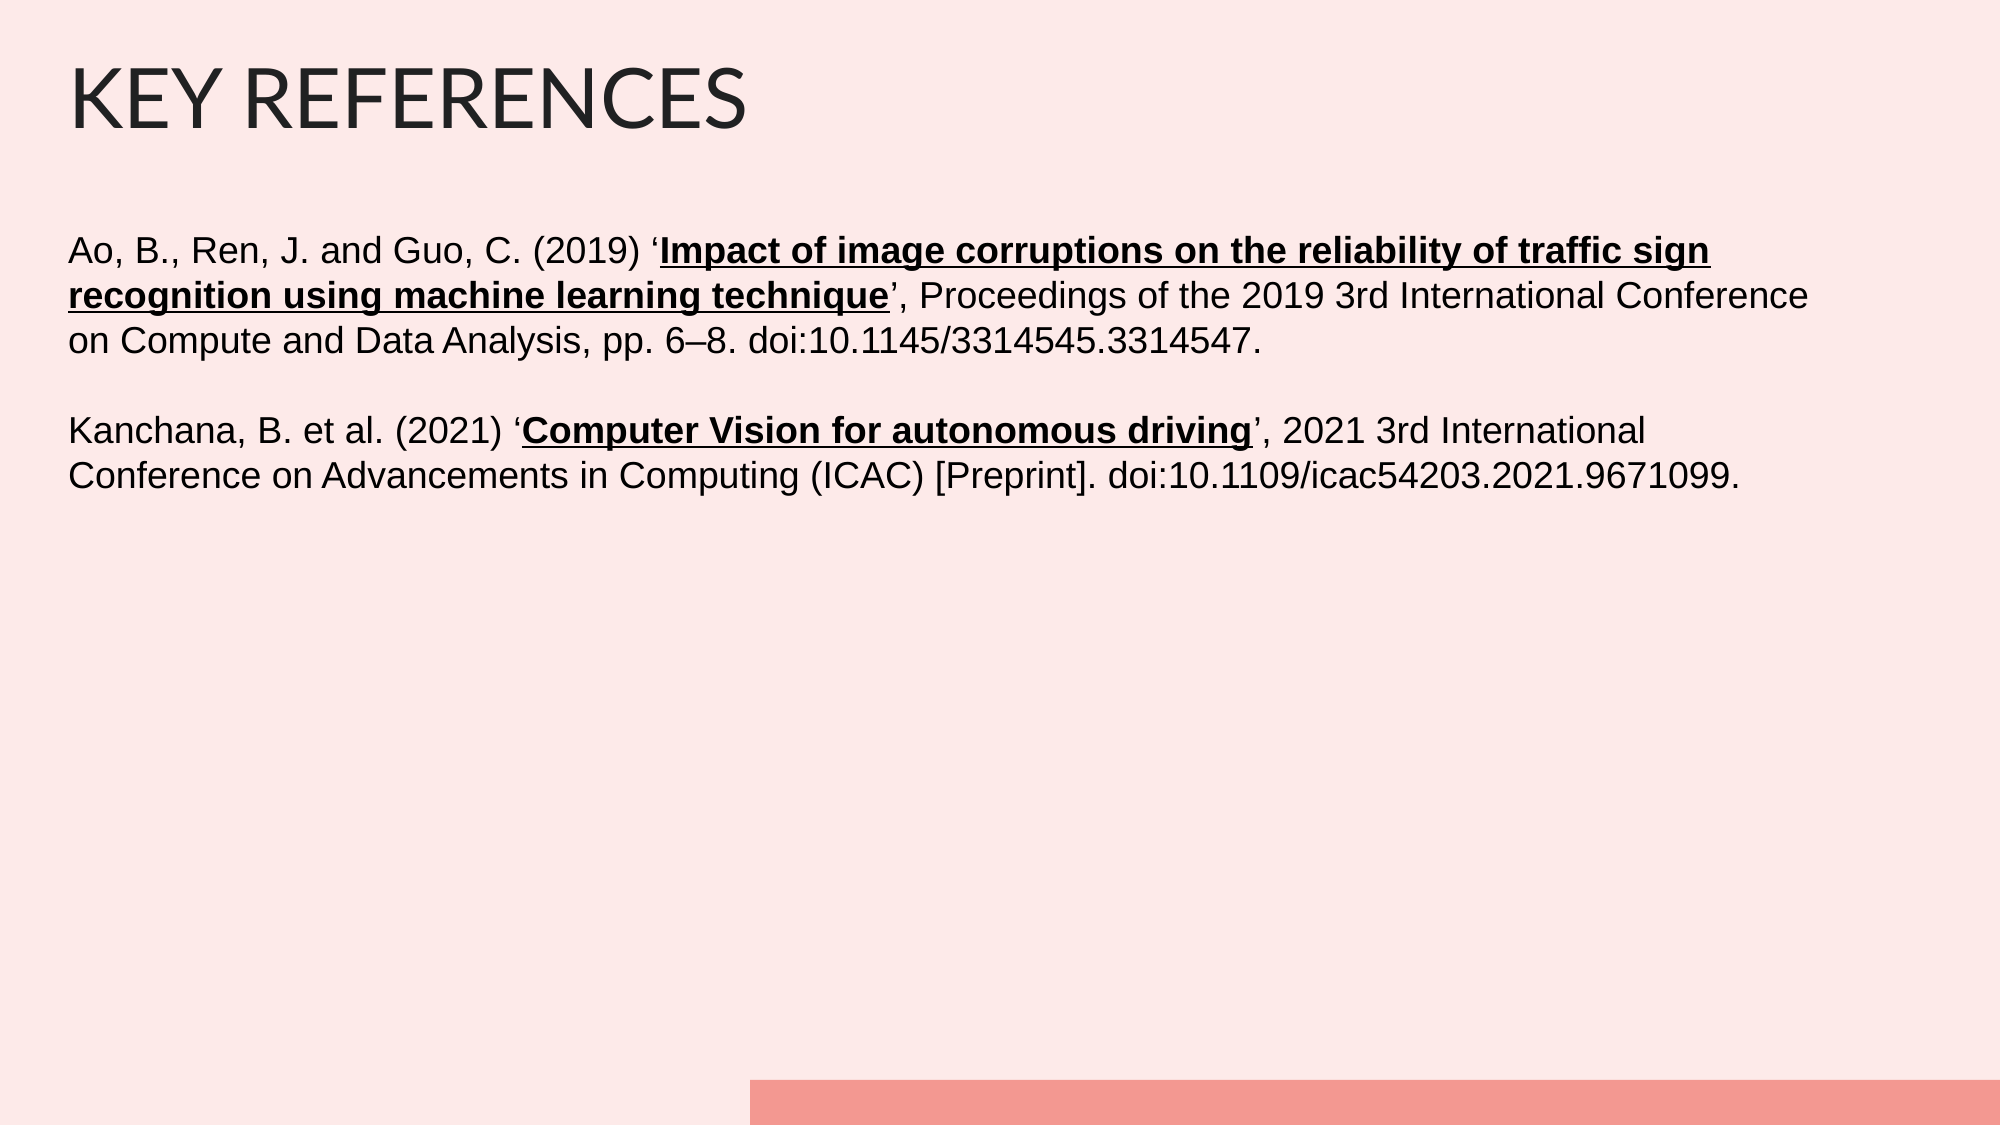

# KEY References
Ao, B., Ren, J. and Guo, C. (2019) ‘Impact of image corruptions on the reliability of traffic sign recognition using machine learning technique’, Proceedings of the 2019 3rd International Conference on Compute and Data Analysis, pp. 6–8. doi:10.1145/3314545.3314547.

Kanchana, B. et al. (2021) ‘Computer Vision for autonomous driving’, 2021 3rd International Conference on Advancements in Computing (ICAC) [Preprint]. doi:10.1109/icac54203.2021.9671099.